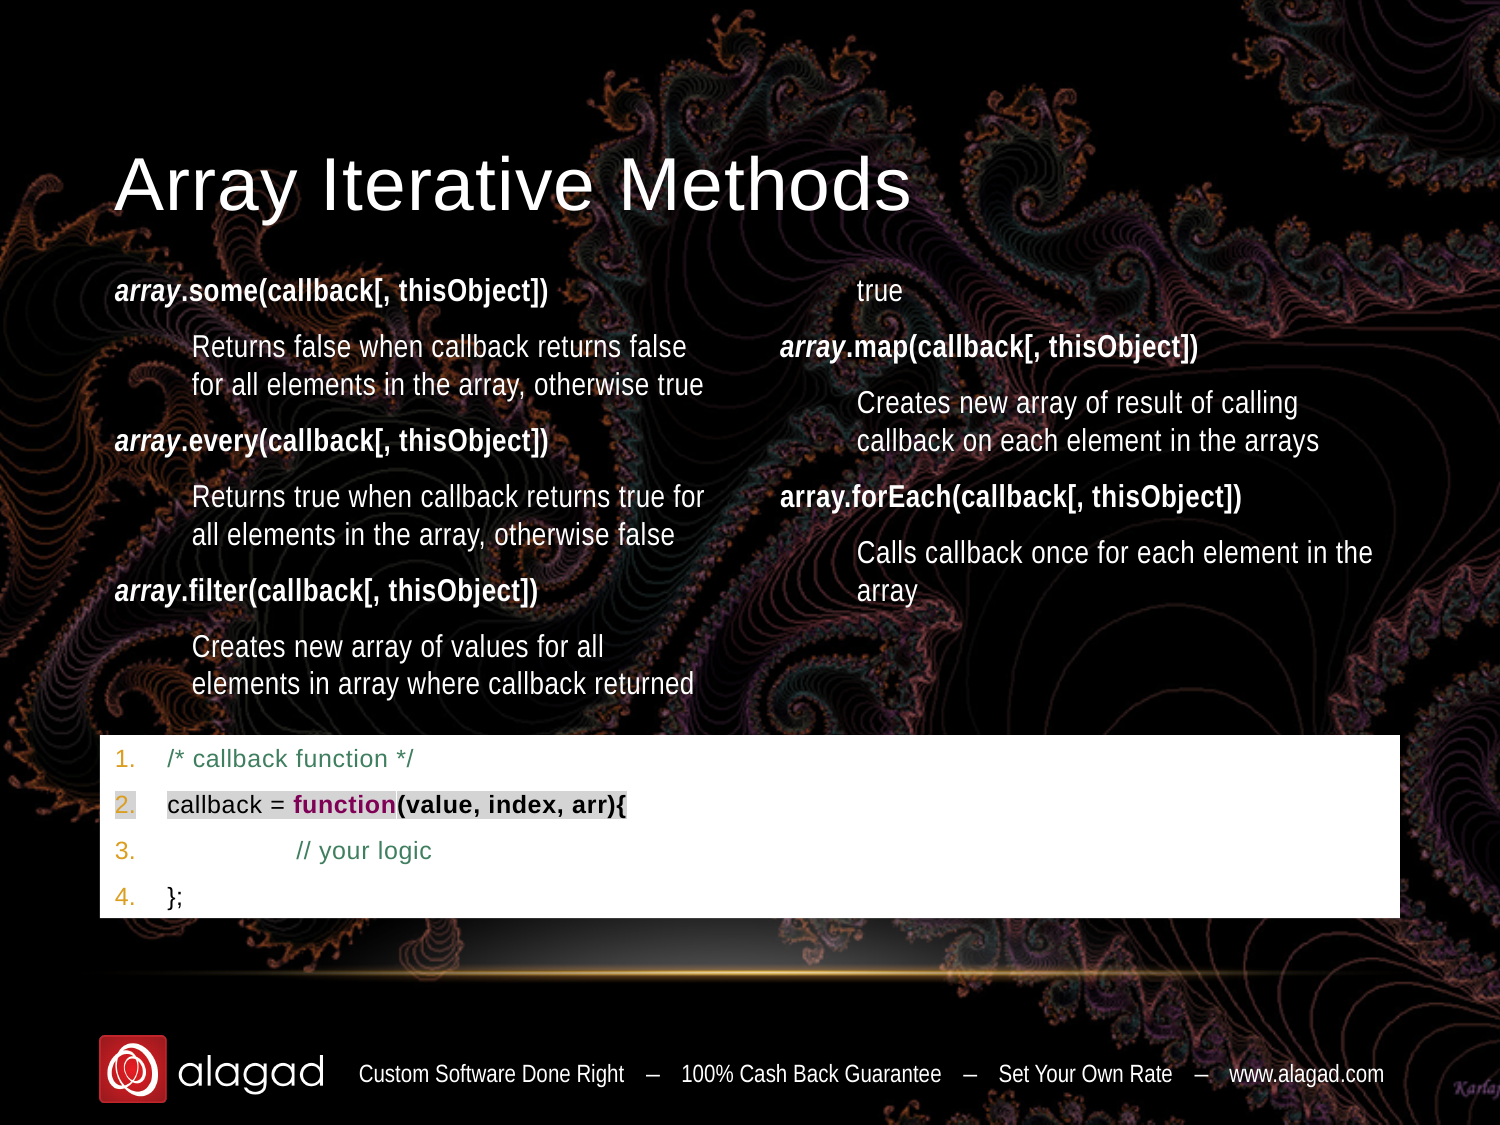

# Array Iterative Methods
array.some(callback[, thisObject])
Returns false when callback returns false for all elements in the array, otherwise true
array.every(callback[, thisObject])
Returns true when callback returns true for all elements in the array, otherwise false
array.filter(callback[, thisObject])
Creates new array of values for all elements in array where callback returned true
array.map(callback[, thisObject])
Creates new array of result of calling callback on each element in the arrays
array.forEach(callback[, thisObject])
Calls callback once for each element in the array

/* callback function */
callback = function(value, index, arr){
	// your logic
};
Custom Software Done Right   –   100% Cash Back Guarantee   –   Set Your Own Rate   –   www.alagad.com